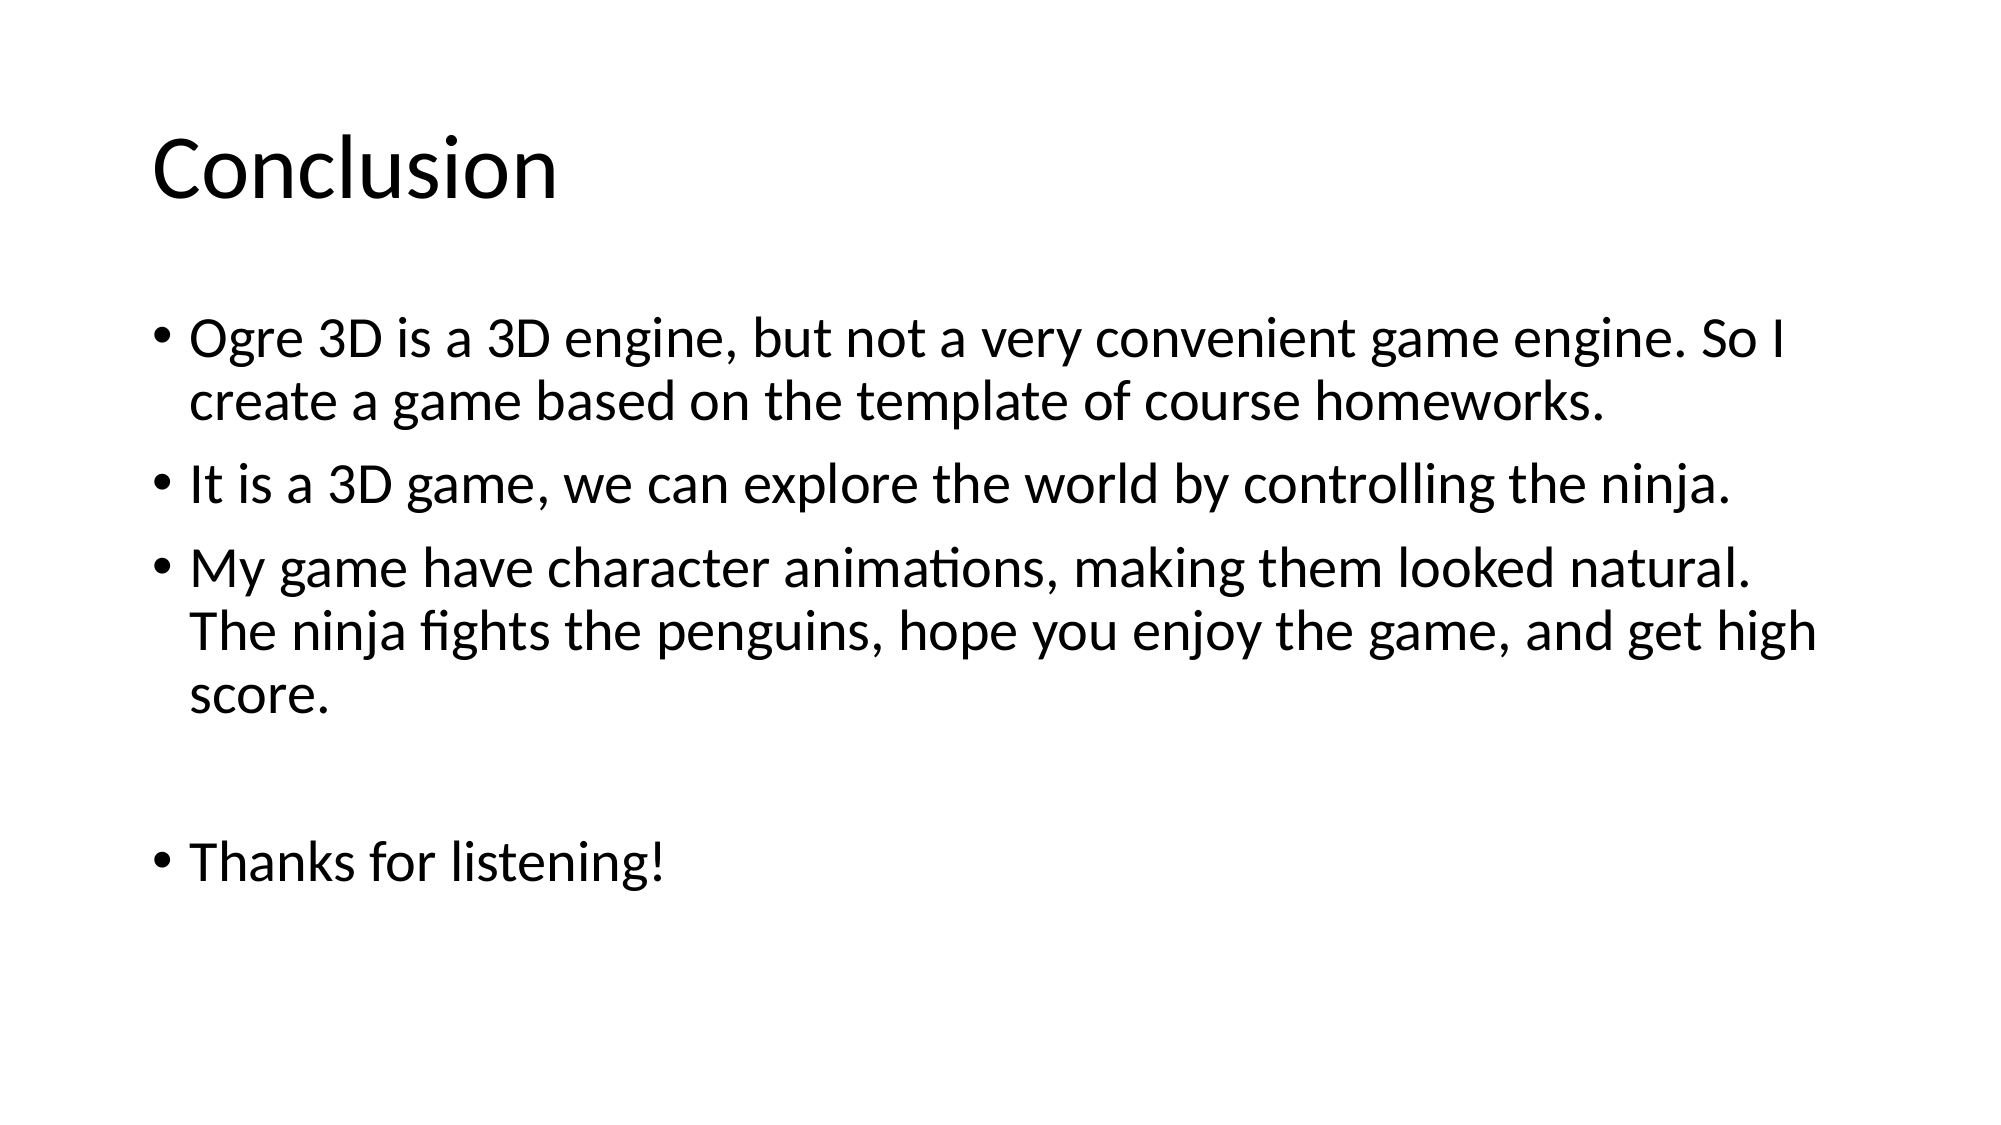

# Conclusion
Ogre 3D is a 3D engine, but not a very convenient game engine. So I create a game based on the template of course homeworks.
It is a 3D game, we can explore the world by controlling the ninja.
My game have character animations, making them looked natural. The ninja fights the penguins, hope you enjoy the game, and get high score.

Thanks for listening!